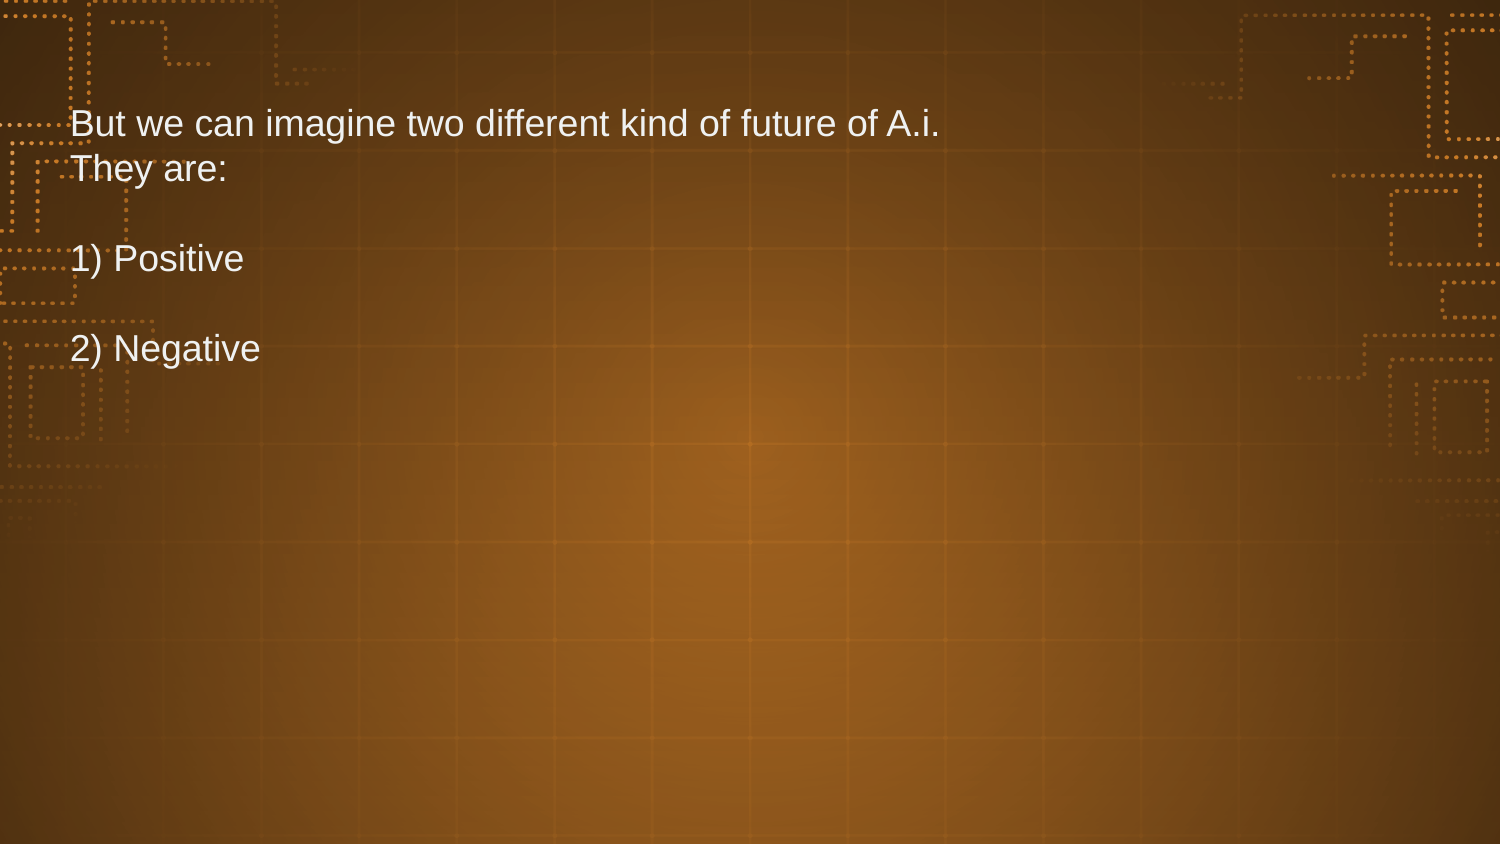

But we can imagine two different kind of future of A.i.
They are:

1) Positive

2) Negative